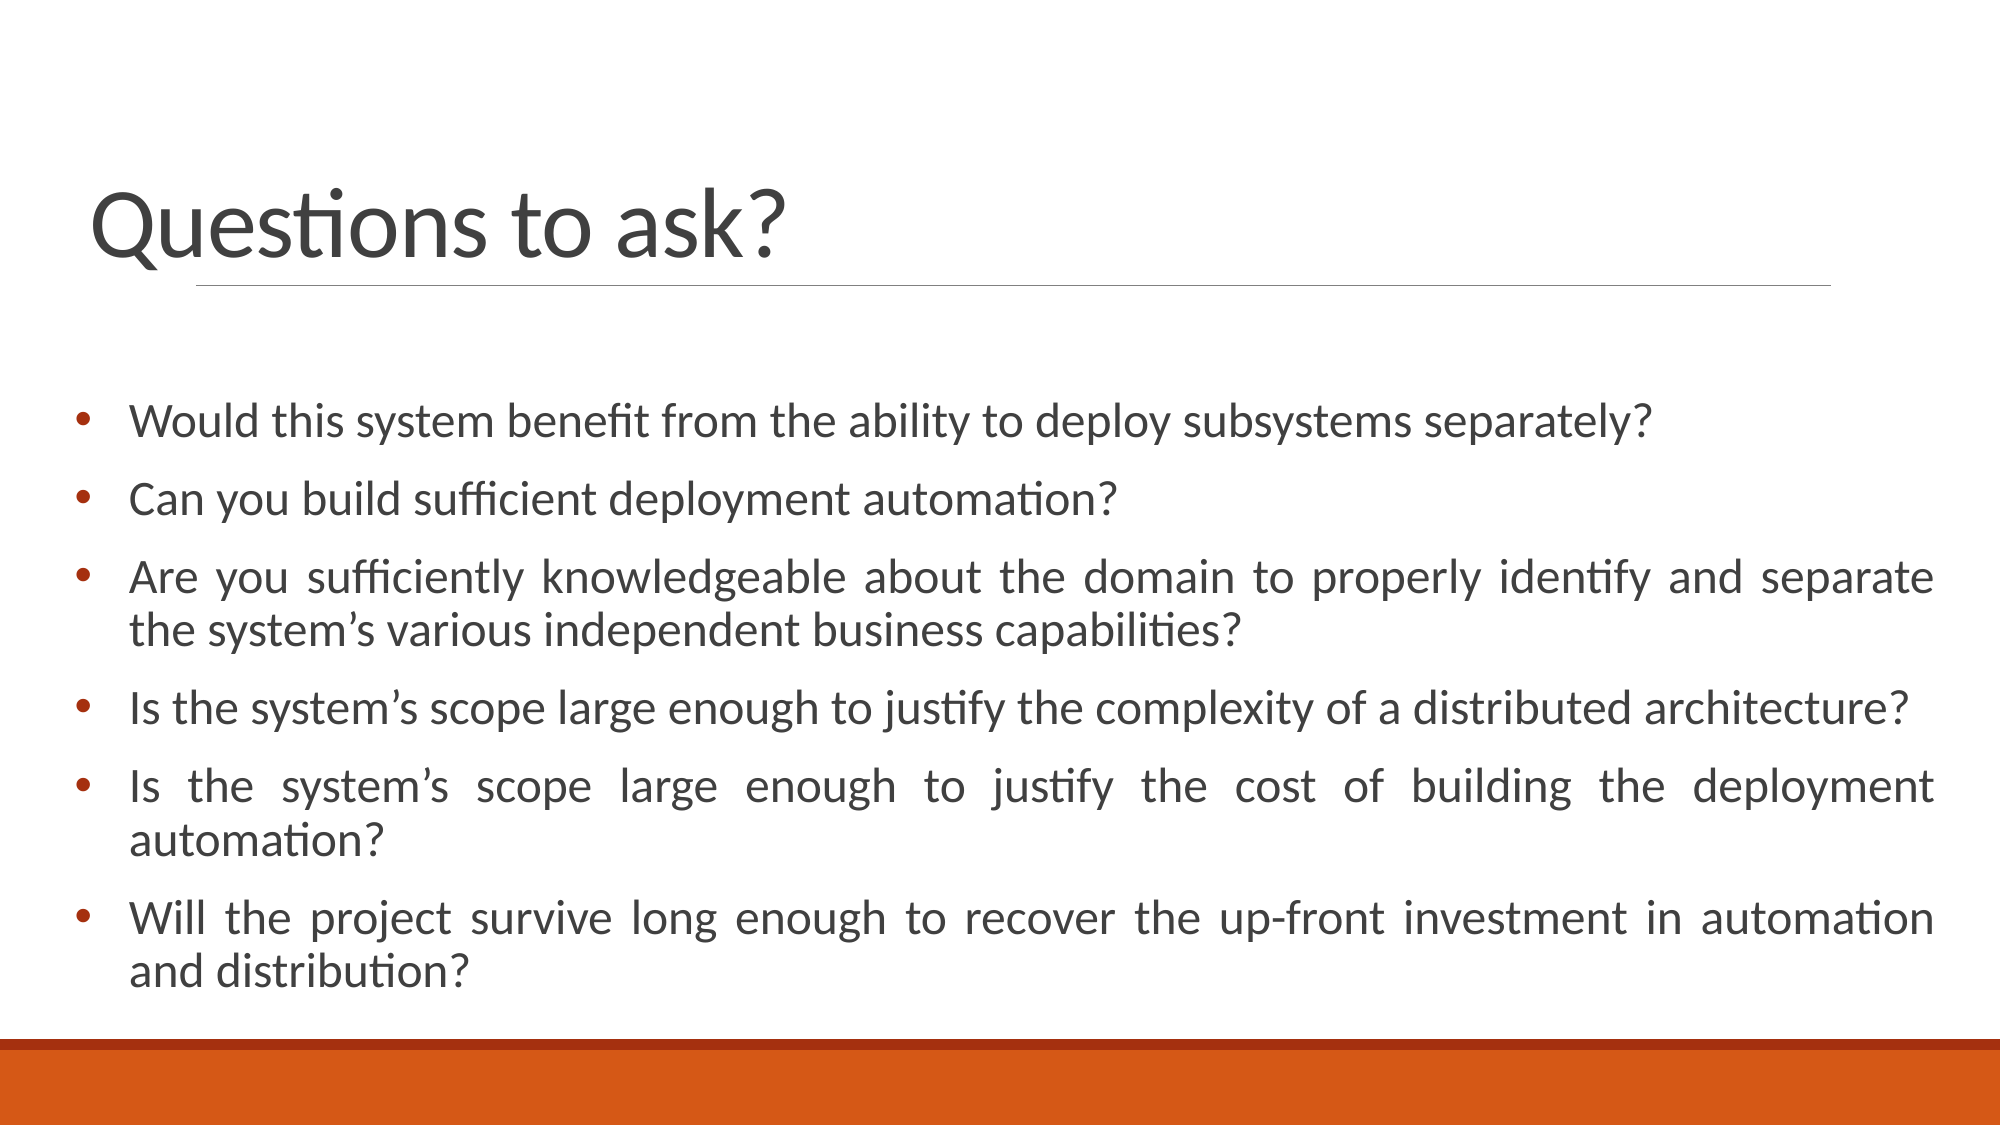

# Questions to ask?

Would this system benefit from the ability to deploy subsystems separately?
Can you build sufficient deployment automation?
Are you sufficiently knowledgeable about the domain to properly identify and separate the system’s various independent business capabilities?
Is the system’s scope large enough to justify the complexity of a distributed architecture?
Is the system’s scope large enough to justify the cost of building the deployment automation?
Will the project survive long enough to recover the up-front investment in automation and distribution?